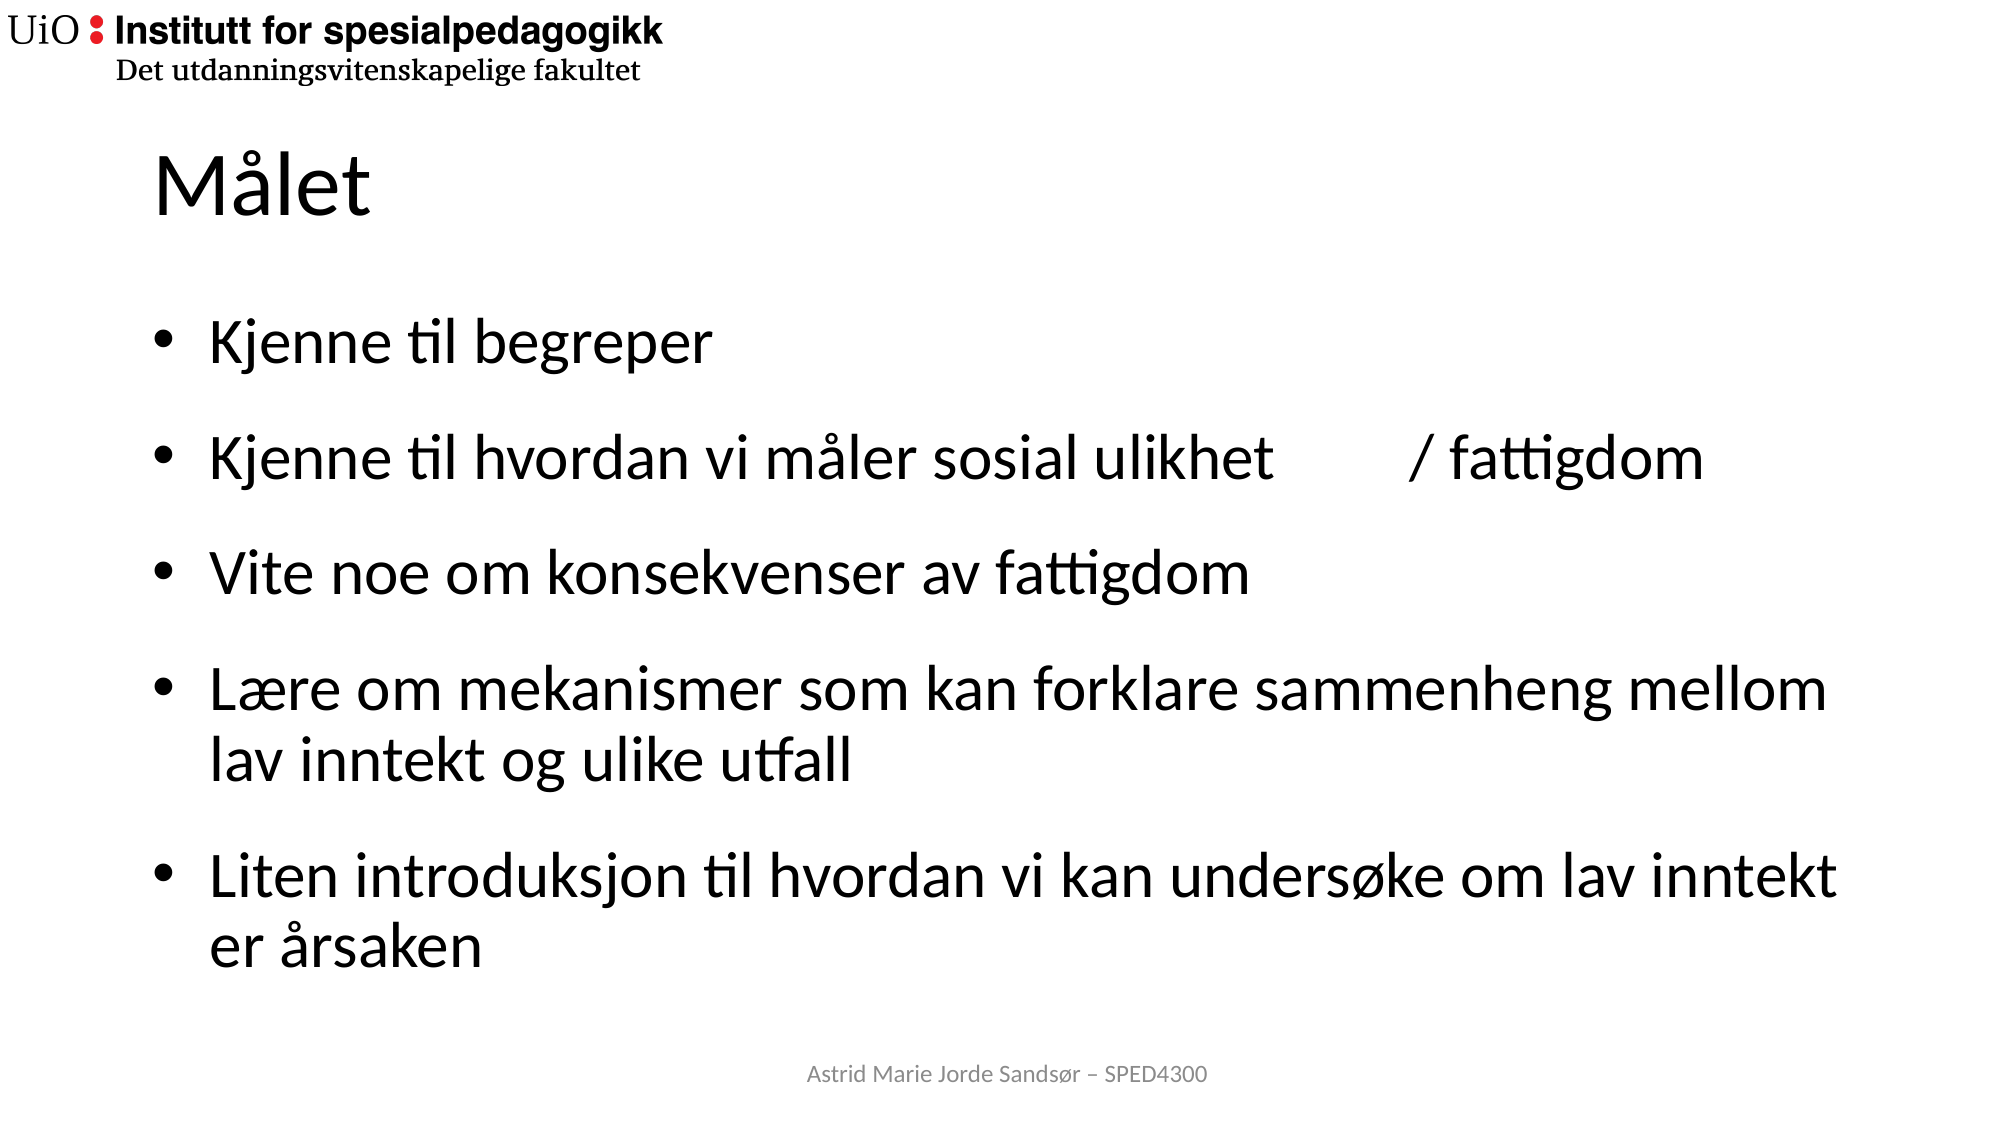

# Målet
Kjenne til begreper
Kjenne til hvordan vi måler sosial ulikhet	/ fattigdom
Vite noe om konsekvenser av fattigdom
Lære om mekanismer som kan forklare sammenheng mellom lav inntekt og ulike utfall
Liten introduksjon til hvordan vi kan undersøke om lav inntekt er årsaken

Astrid Marie Jorde Sandsør – SPED4300